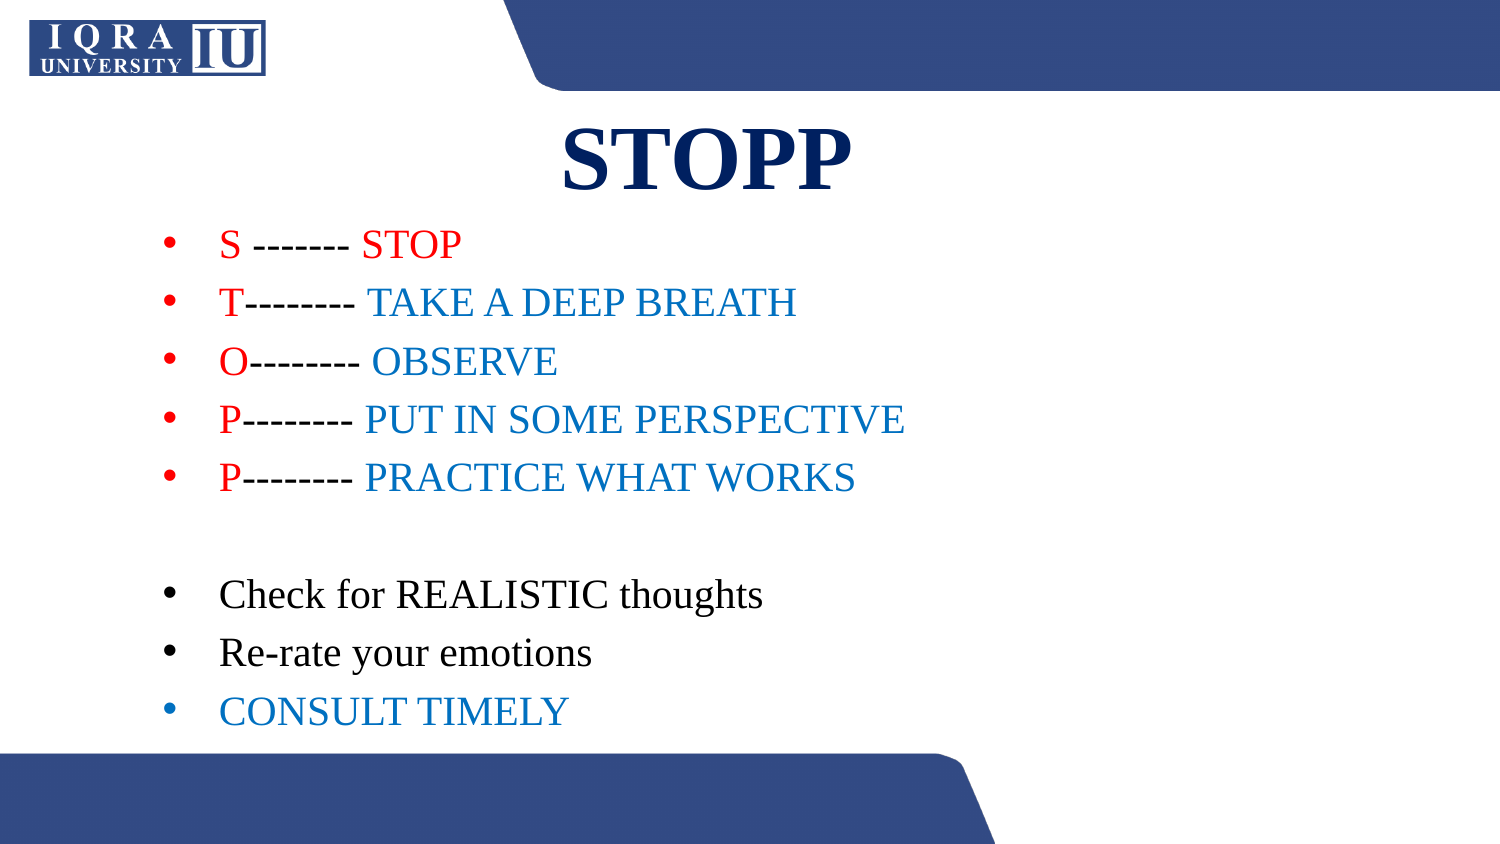

# STOPP
S ------- STOP
T-------- TAKE A DEEP BREATH
O-------- OBSERVE
P-------- PUT IN SOME PERSPECTIVE
P-------- PRACTICE WHAT WORKS

Check for REALISTIC thoughts
Re-rate your emotions
CONSULT TIMELY